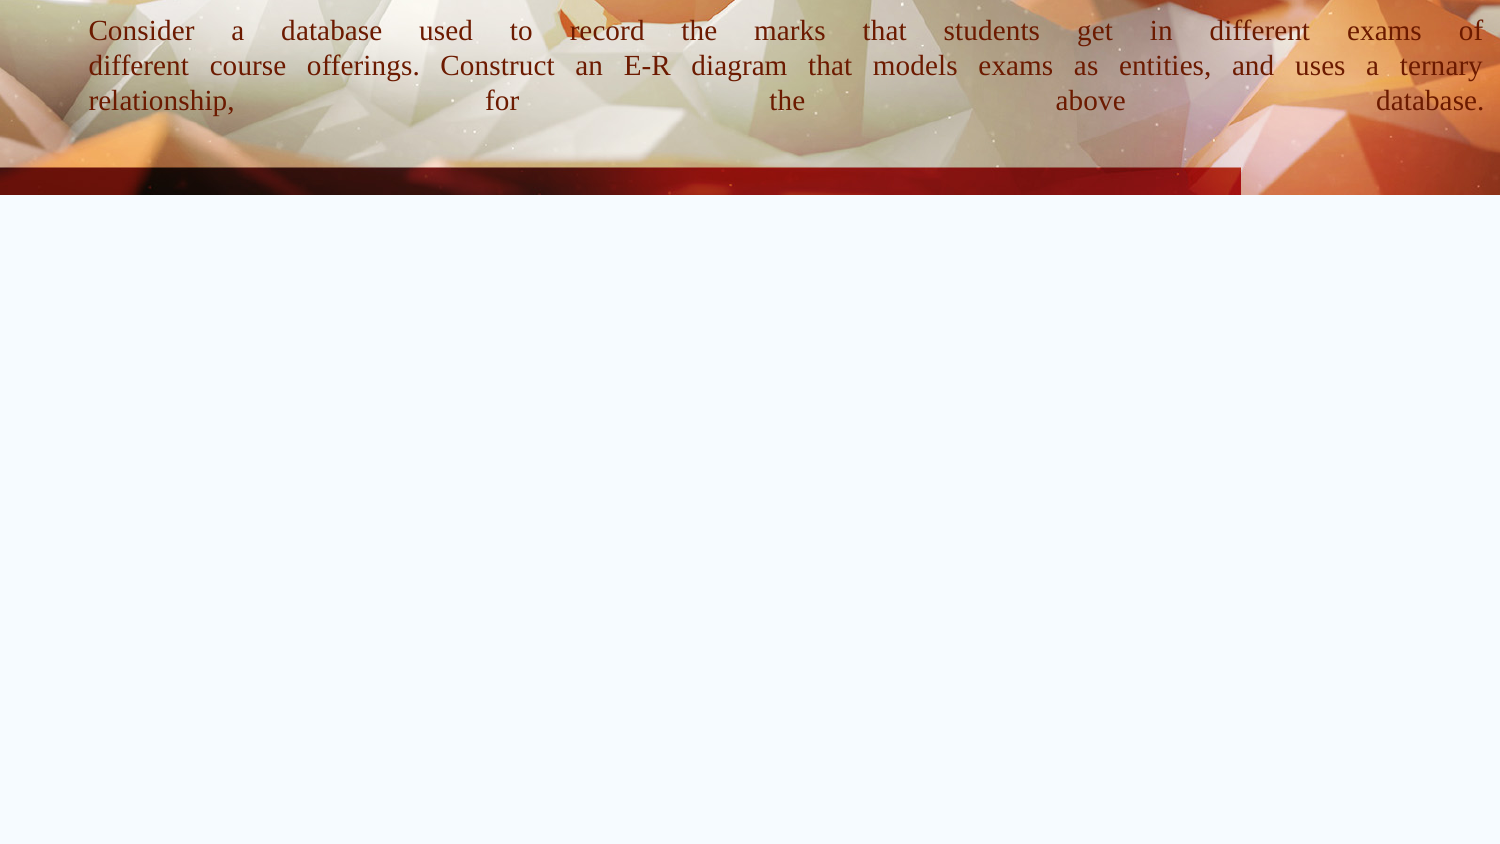

# Consider a database used to record the marks that students get in different exams of different course offerings. Construct an E-R diagram that models exams as entities, and uses a ternary relationship, for the above database.